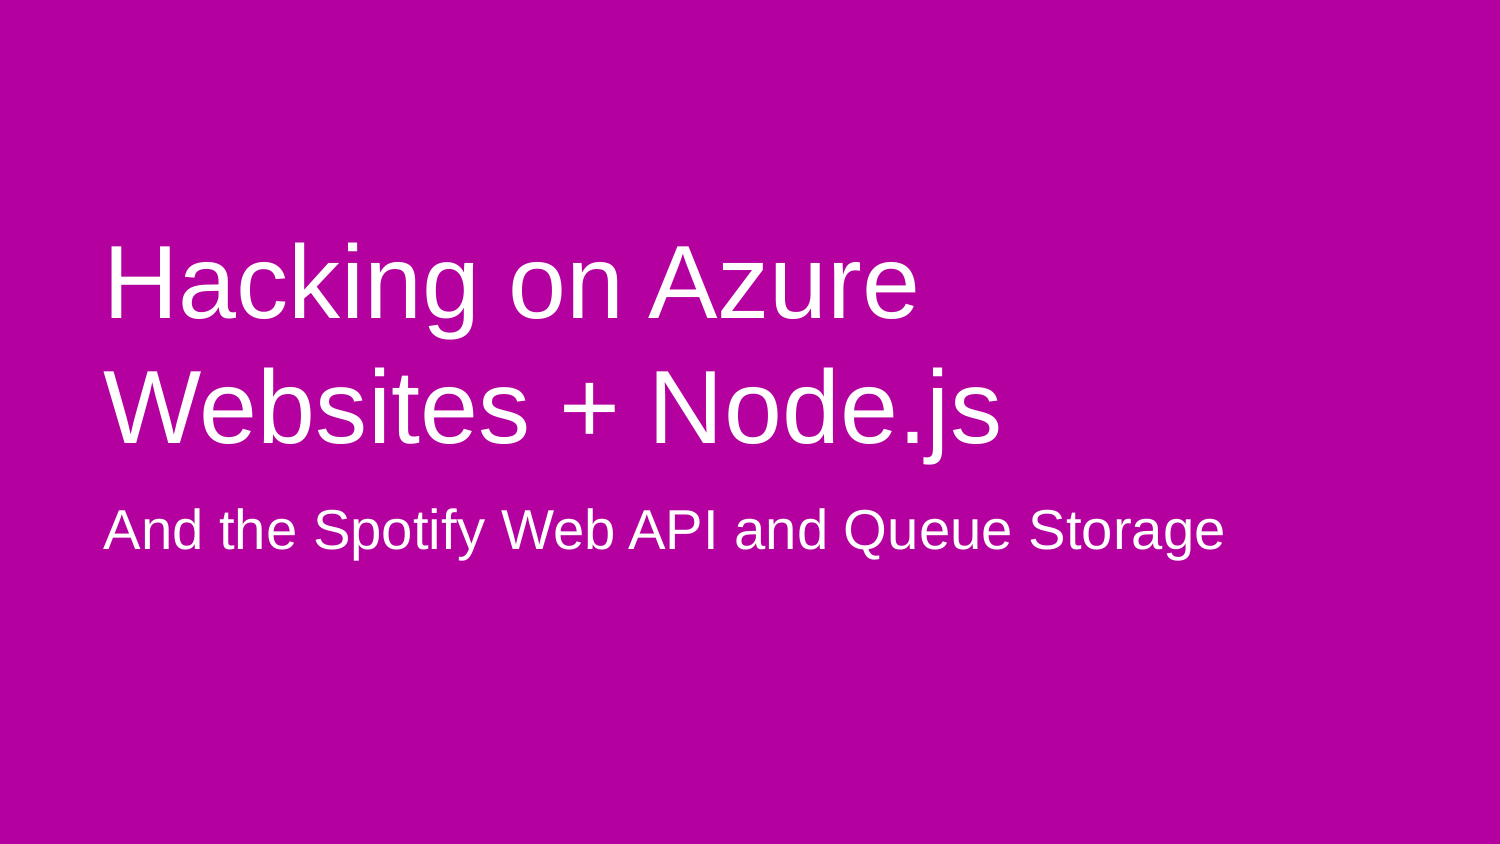

# Hacking on Azure Websites + Node.js
And the Spotify Web API and Queue Storage